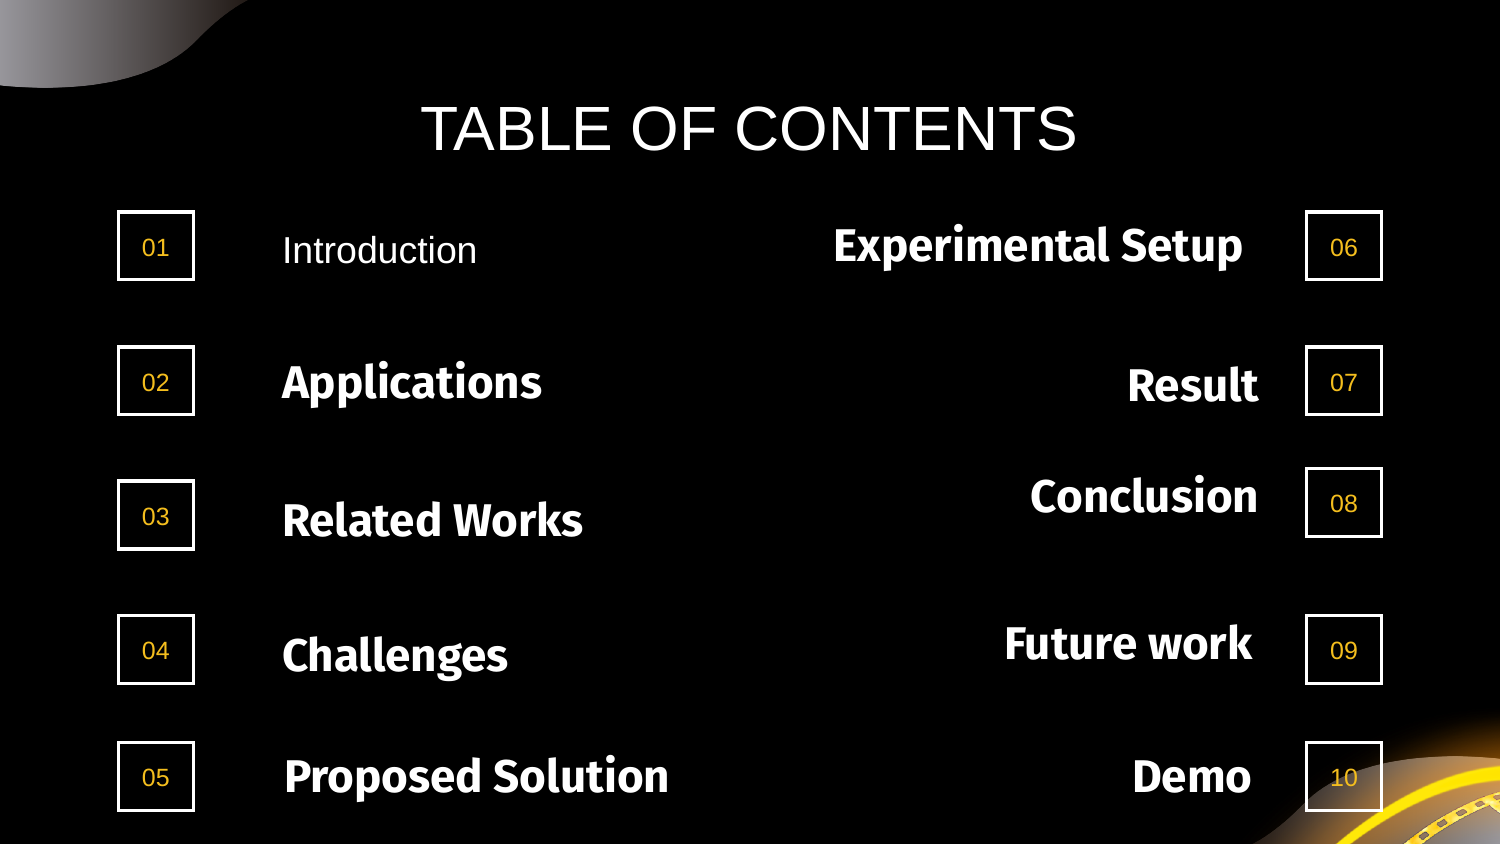

# TABLE OF CONTENTS
Introduction
Experimental Setup
01
06
Applications
Result
02
07
Conclusion
08
03
Related Works
Future work
04
09
Challenges
Proposed Solution
Demo
05
10